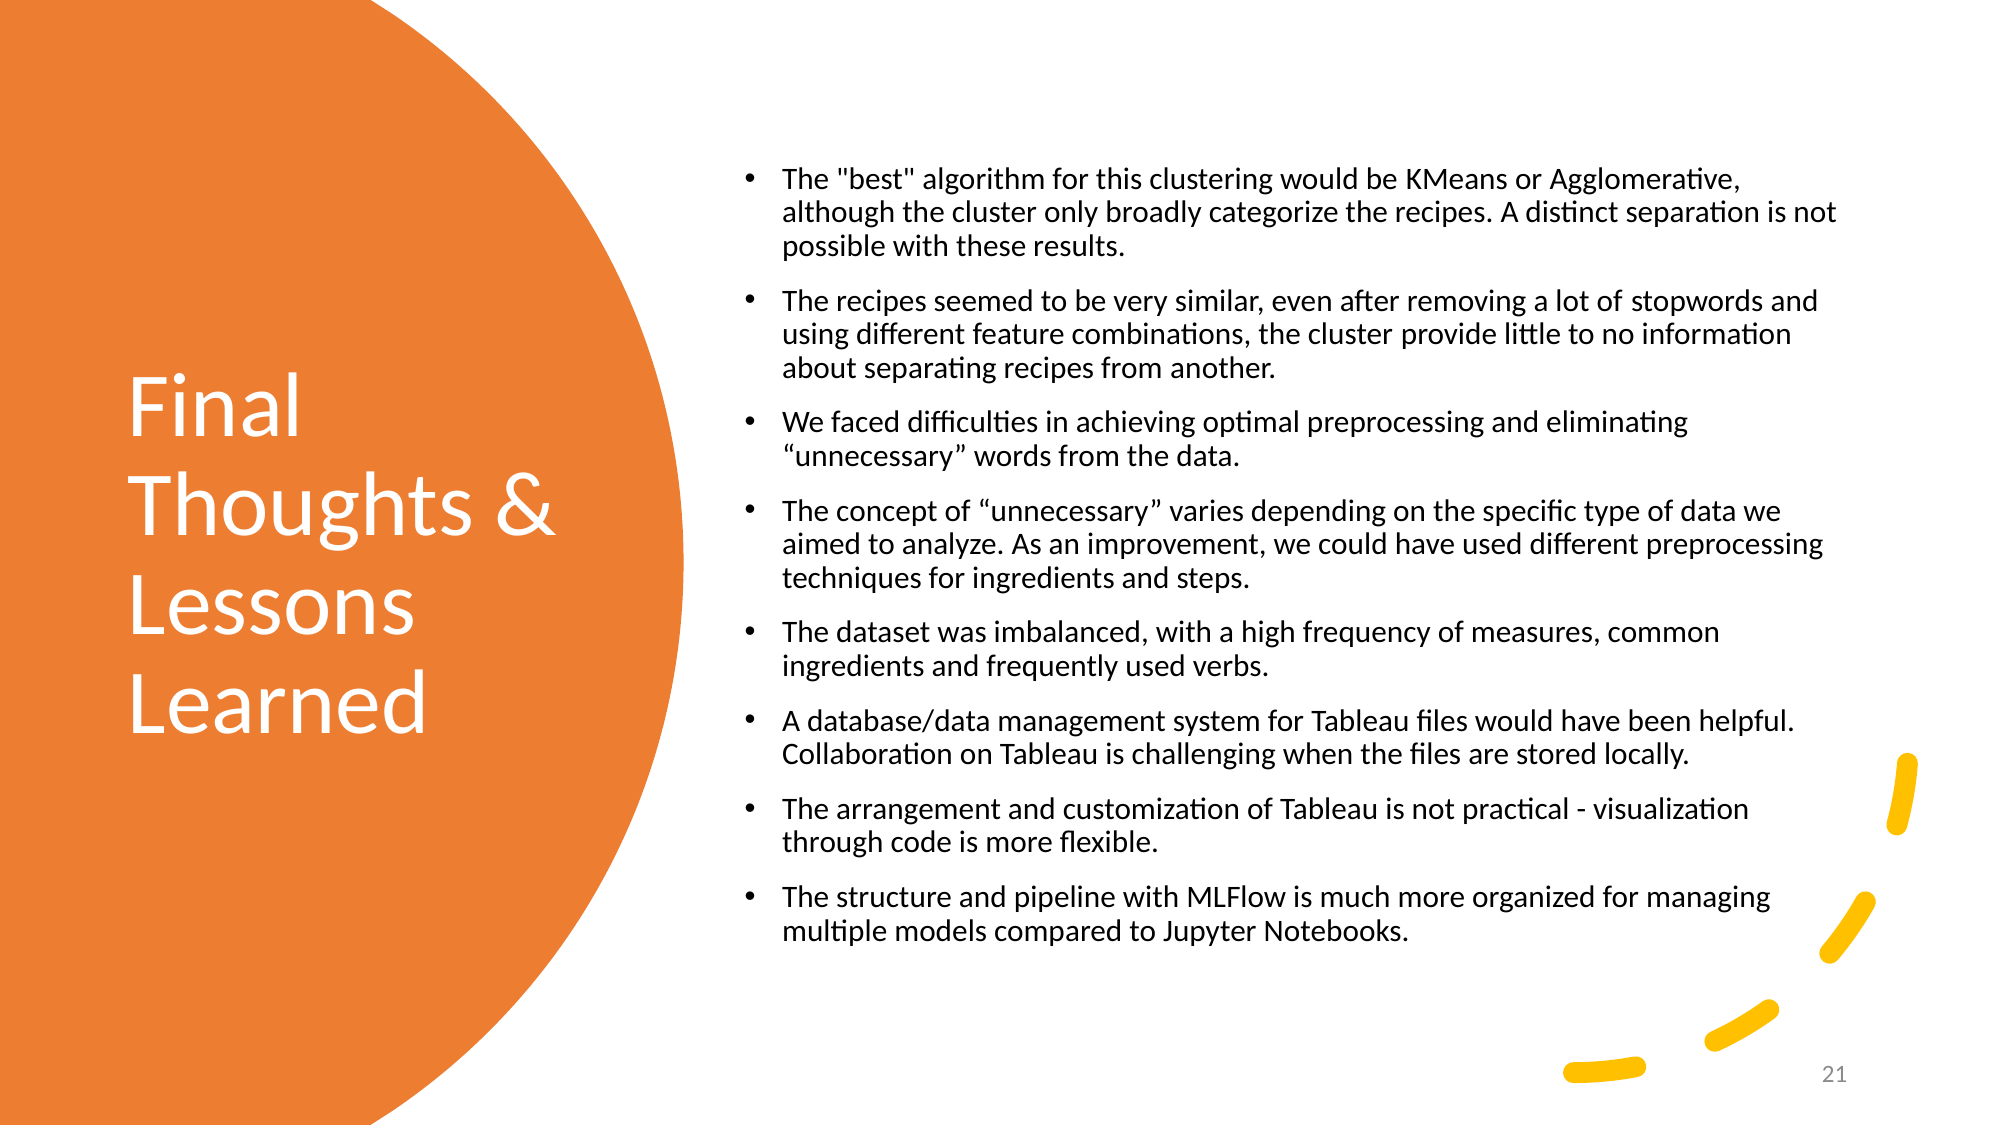

The "best" algorithm for this clustering would be KMeans or Agglomerative, although the cluster only broadly categorize the recipes. A distinct separation is not possible with these results.
The recipes seemed to be very similar, even after removing a lot of stopwords and using different feature combinations, the cluster provide little to no information about separating recipes from another.
We faced difficulties in achieving optimal preprocessing and eliminating “unnecessary” words from the data.
The concept of “unnecessary” varies depending on the specific type of data we aimed to analyze. As an improvement, we could have used different preprocessing techniques for ingredients and steps.
The dataset was imbalanced, with a high frequency of measures, common ingredients and frequently used verbs.
A database/data management system for Tableau files would have been helpful. Collaboration on Tableau is challenging when the files are stored locally.
The arrangement and customization of Tableau is not practical - visualization through code is more flexible.
The structure and pipeline with MLFlow is much more organized for managing multiple models compared to Jupyter Notebooks.
# Final Thoughts & Lessons Learned

21